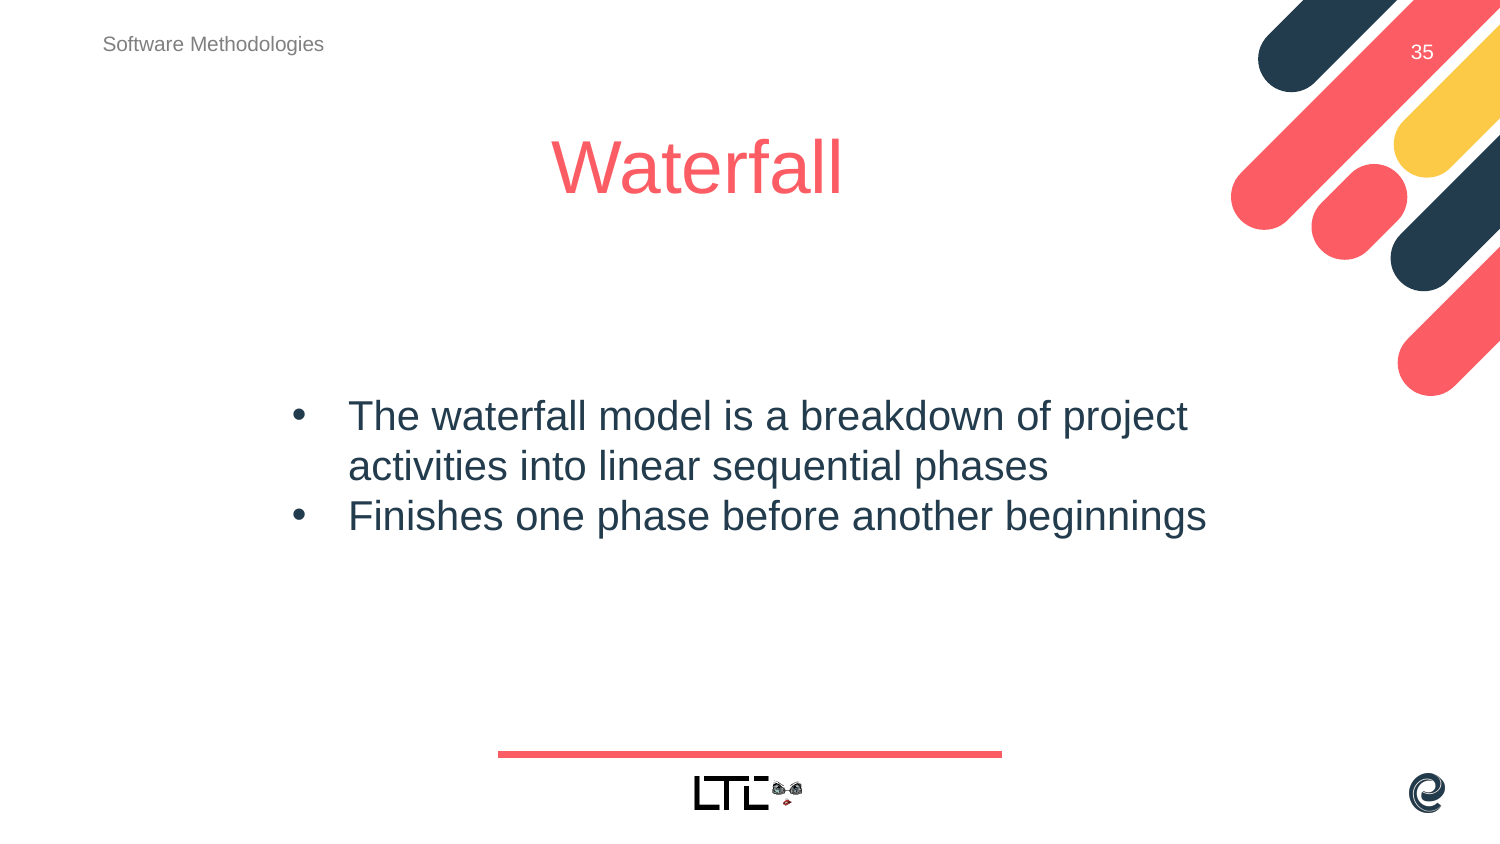

Software Methodologies
35
# Waterfall
The waterfall model is a breakdown of project activities into linear sequential phases
Finishes one phase before another beginnings